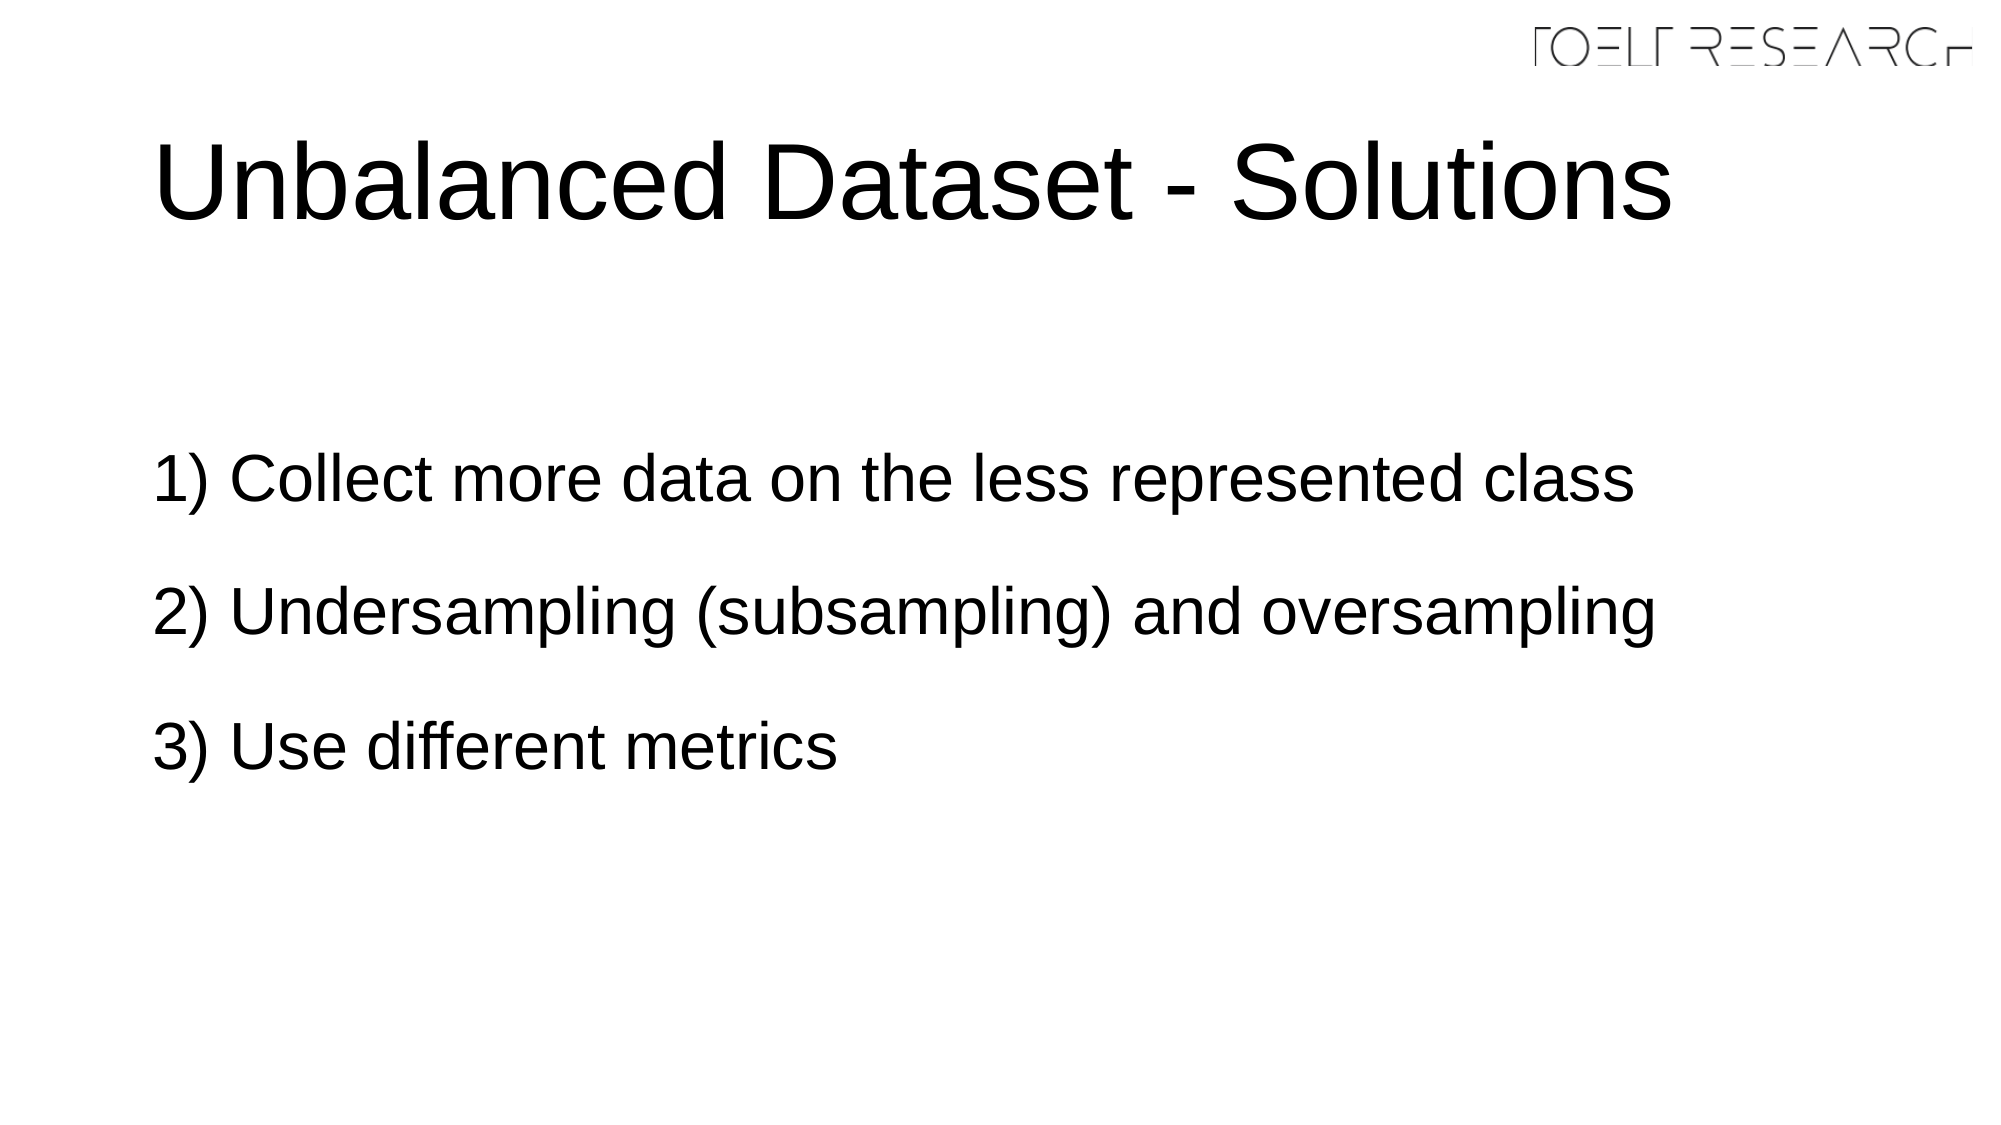

# Unbalanced Dataset - Solutions
1) Collect more data on the less represented class
2) Undersampling (subsampling) and oversampling
3) Use different metrics